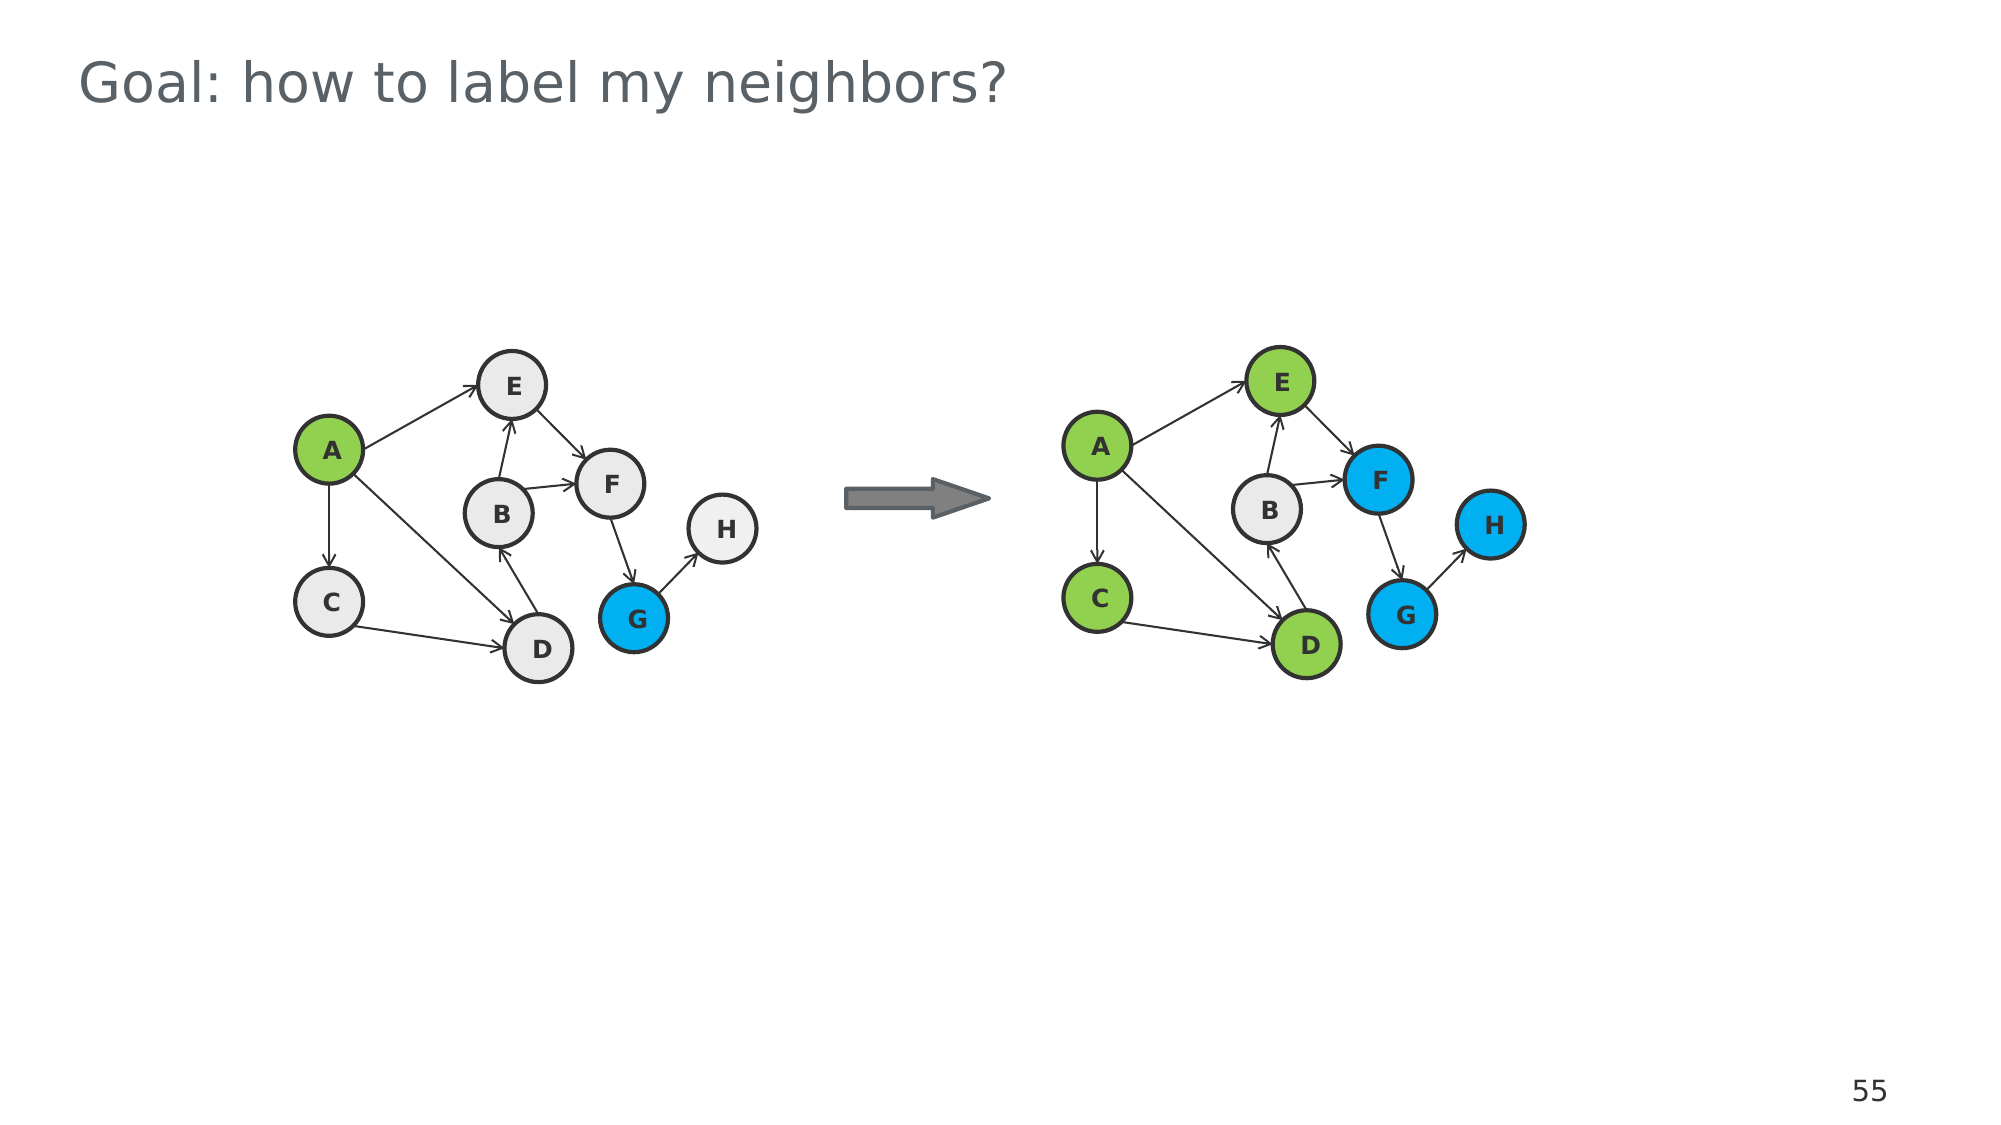

# Goal: how to label my neighbors?
E
A
F
B
C
D
E
A
F
B
C
D

H
G
H
G
55